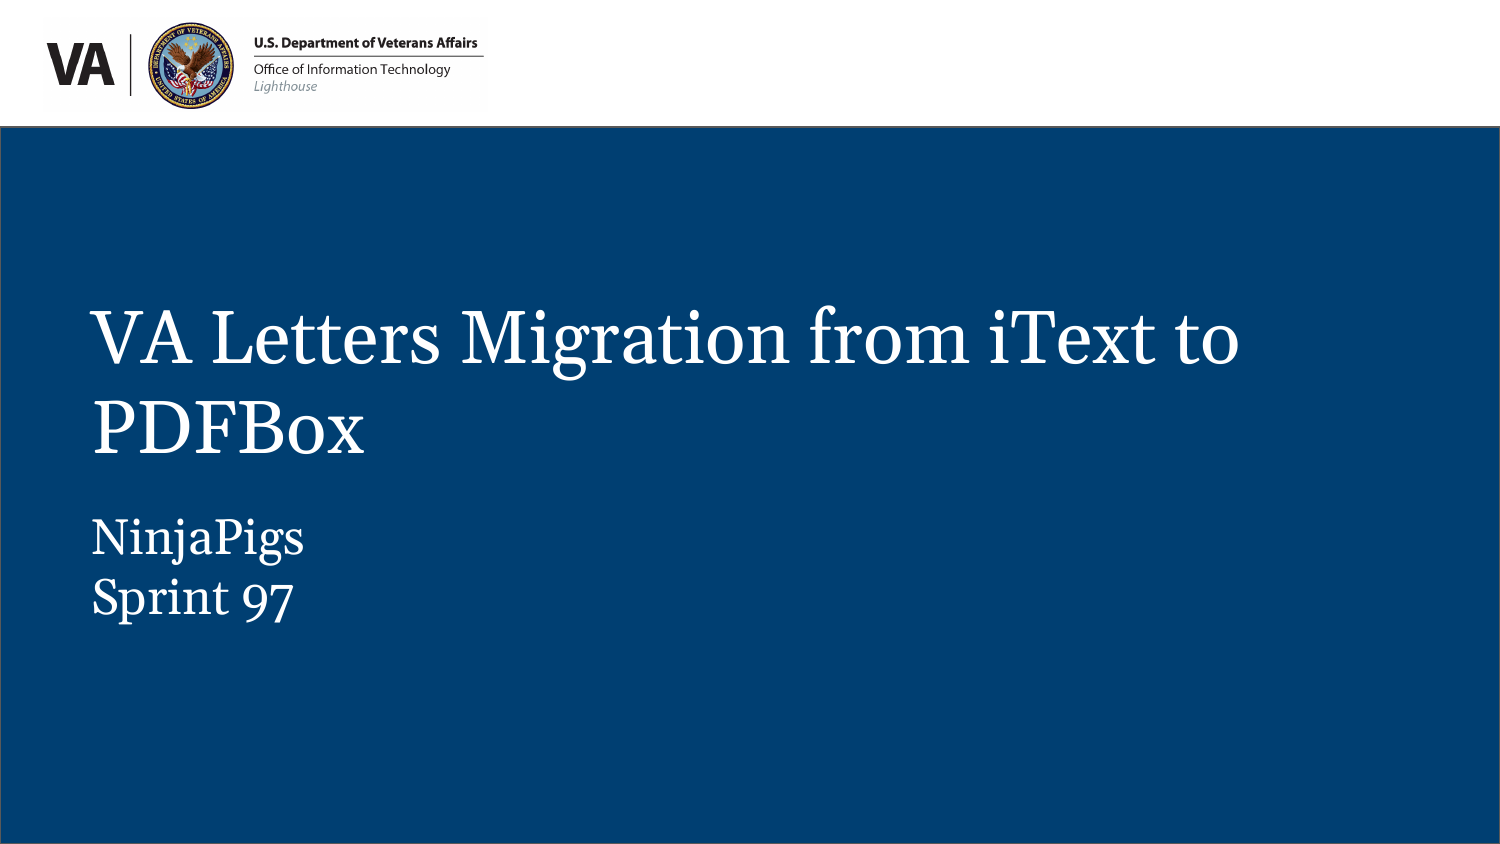

#
VA Letters Migration from iText to PDFBox

NinjaPigs
Sprint 97